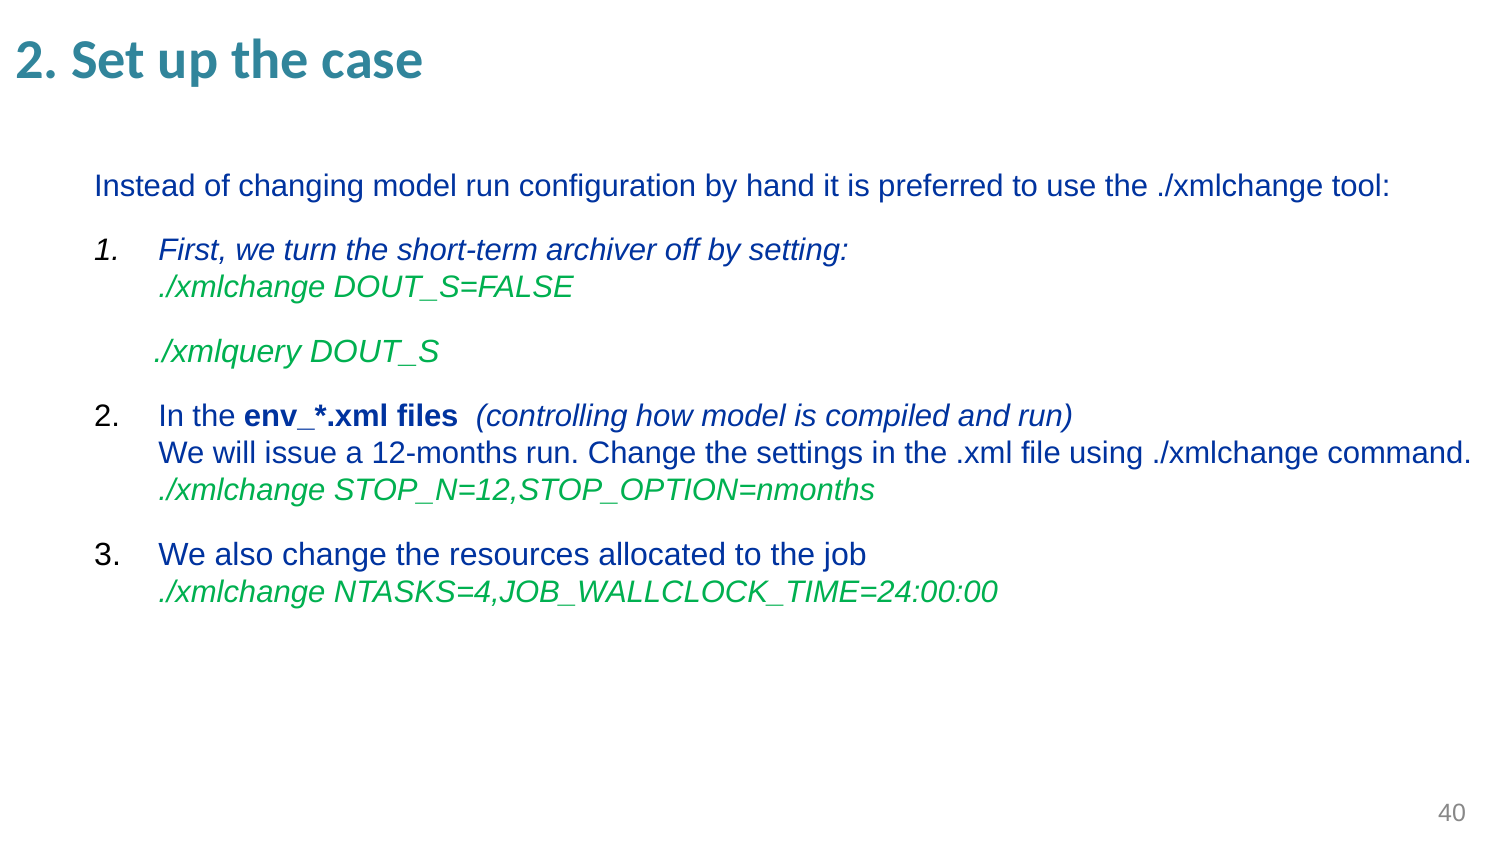

# 2. Set up the case
Instead of changing model run configuration by hand it is preferred to use the ./xmlchange tool:
First, we turn the short-term archiver off by setting:
./xmlchange DOUT_S=FALSE
       ./xmlquery DOUT_S
In the env_*.xml files  (controlling how model is compiled and run)
We will issue a 12-months run. Change the settings in the .xml file using ./xmlchange command.
./xmlchange STOP_N=12,STOP_OPTION=nmonths
We also change the resources allocated to the job​
./xmlchange NTASKS=4,JOB_WALLCLOCK_TIME=24:00:00

40